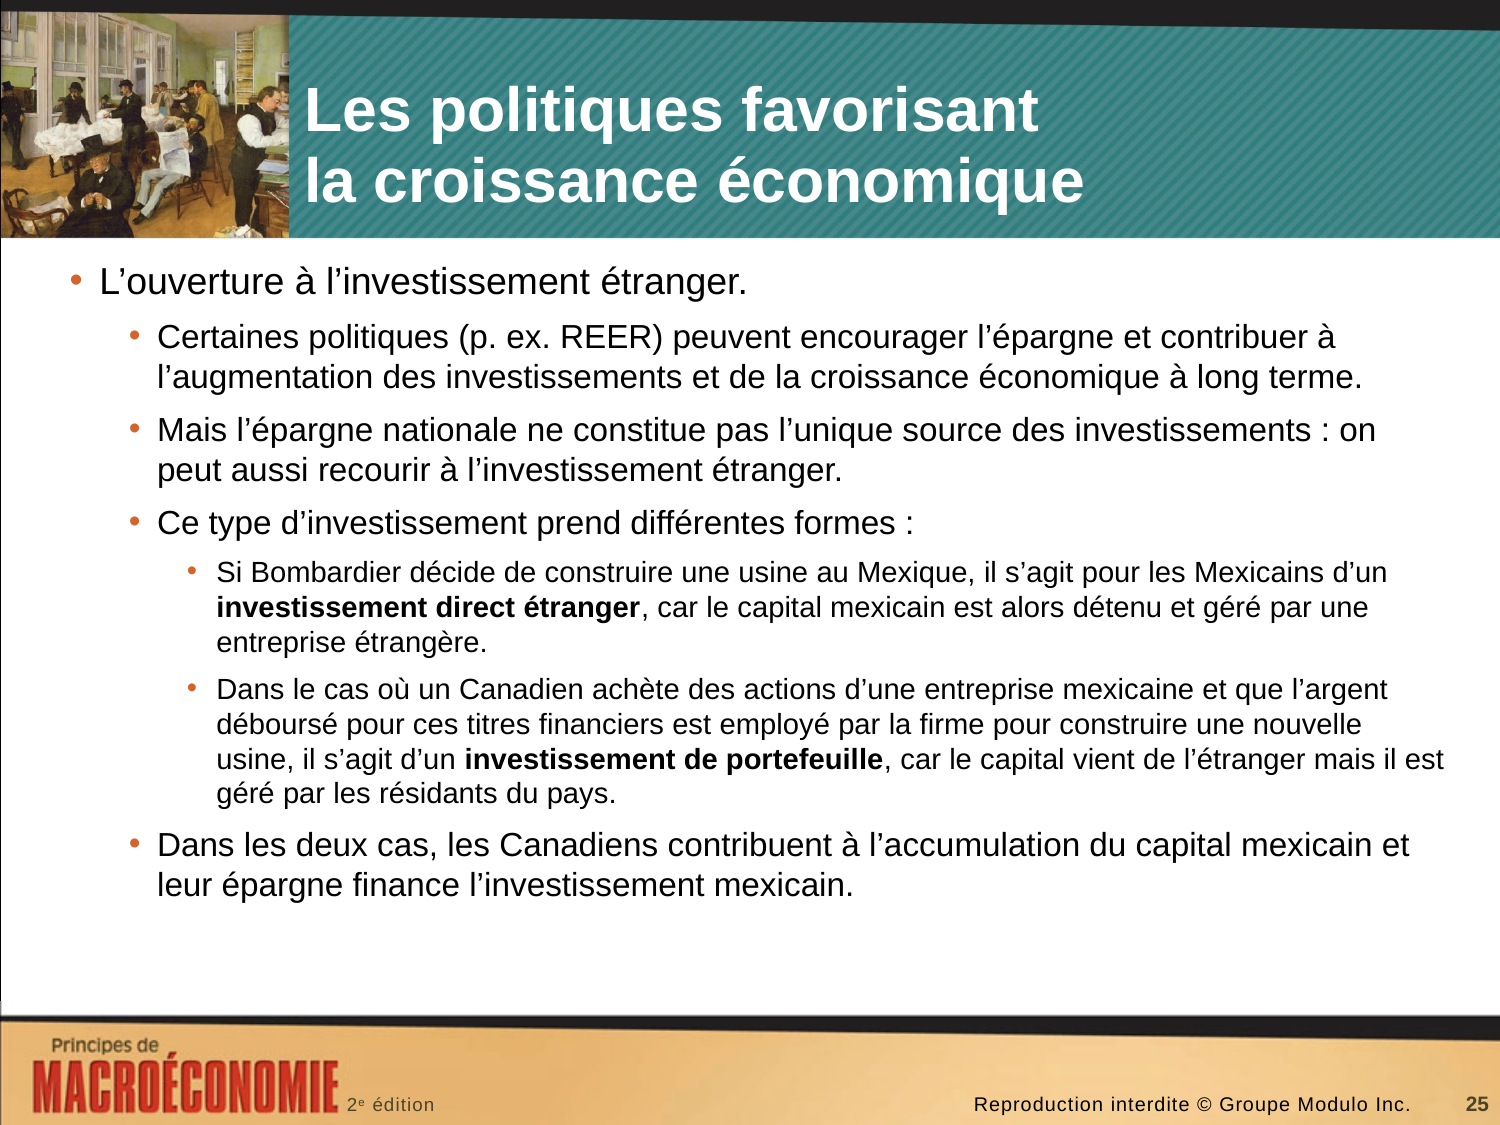

# Les politiques favorisant la croissance économique
L’ouverture à l’investissement étranger.
Certaines politiques (p. ex. REER) peuvent encourager l’épargne et contribuer à l’augmentation des investissements et de la croissance économique à long terme.
Mais l’épargne nationale ne constitue pas l’unique source des investissements : on peut aussi recourir à l’investissement étranger.
Ce type d’investissement prend différentes formes :
Si Bombardier décide de construire une usine au Mexique, il s’agit pour les Mexicains d’un investissement direct étranger, car le capital mexicain est alors détenu et géré par une entreprise étrangère.
Dans le cas où un Canadien achète des actions d’une entreprise mexicaine et que l’argent déboursé pour ces titres financiers est employé par la firme pour construire une nouvelle usine, il s’agit d’un investissement de portefeuille, car le capital vient de l’étranger mais il est géré par les résidants du pays.
Dans les deux cas, les Canadiens contribuent à l’accumulation du capital mexicain et leur épargne finance l’investissement mexicain.

25